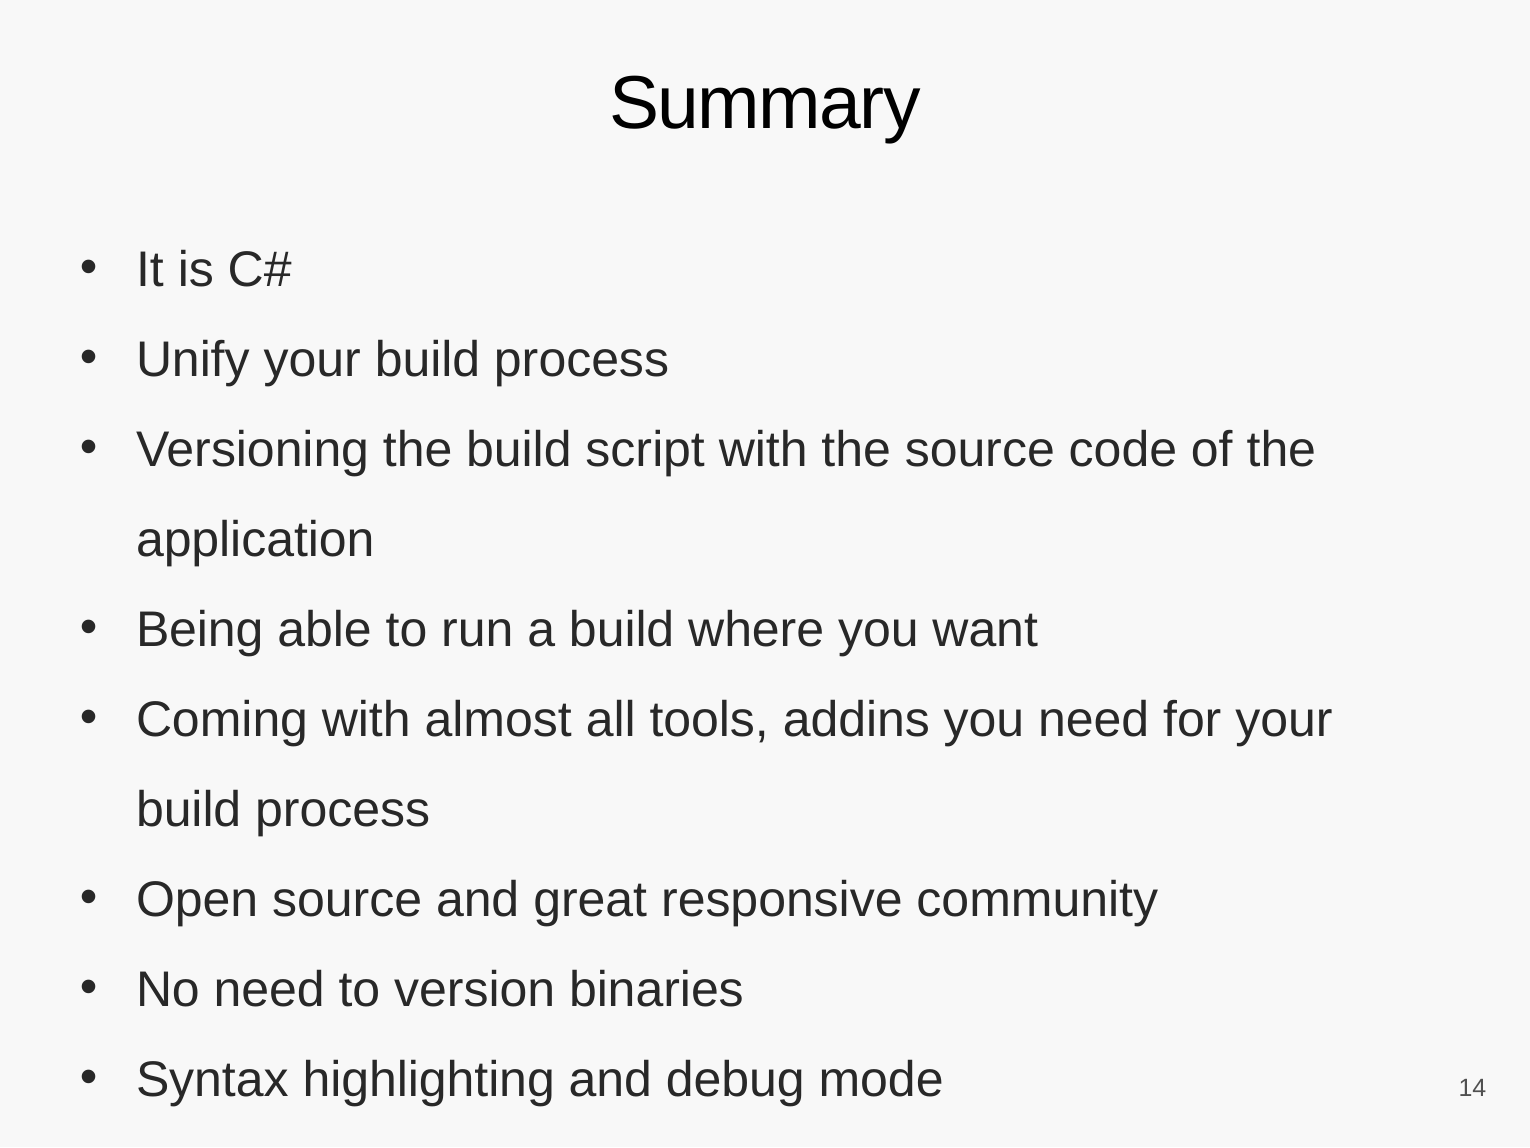

# Summary
It is C#
Unify your build process
Versioning the build script with the source code of the application
Being able to run a build where you want
Coming with almost all tools, addins you need for your build process
Open source and great responsive community
No need to version binaries
Syntax highlighting and debug mode